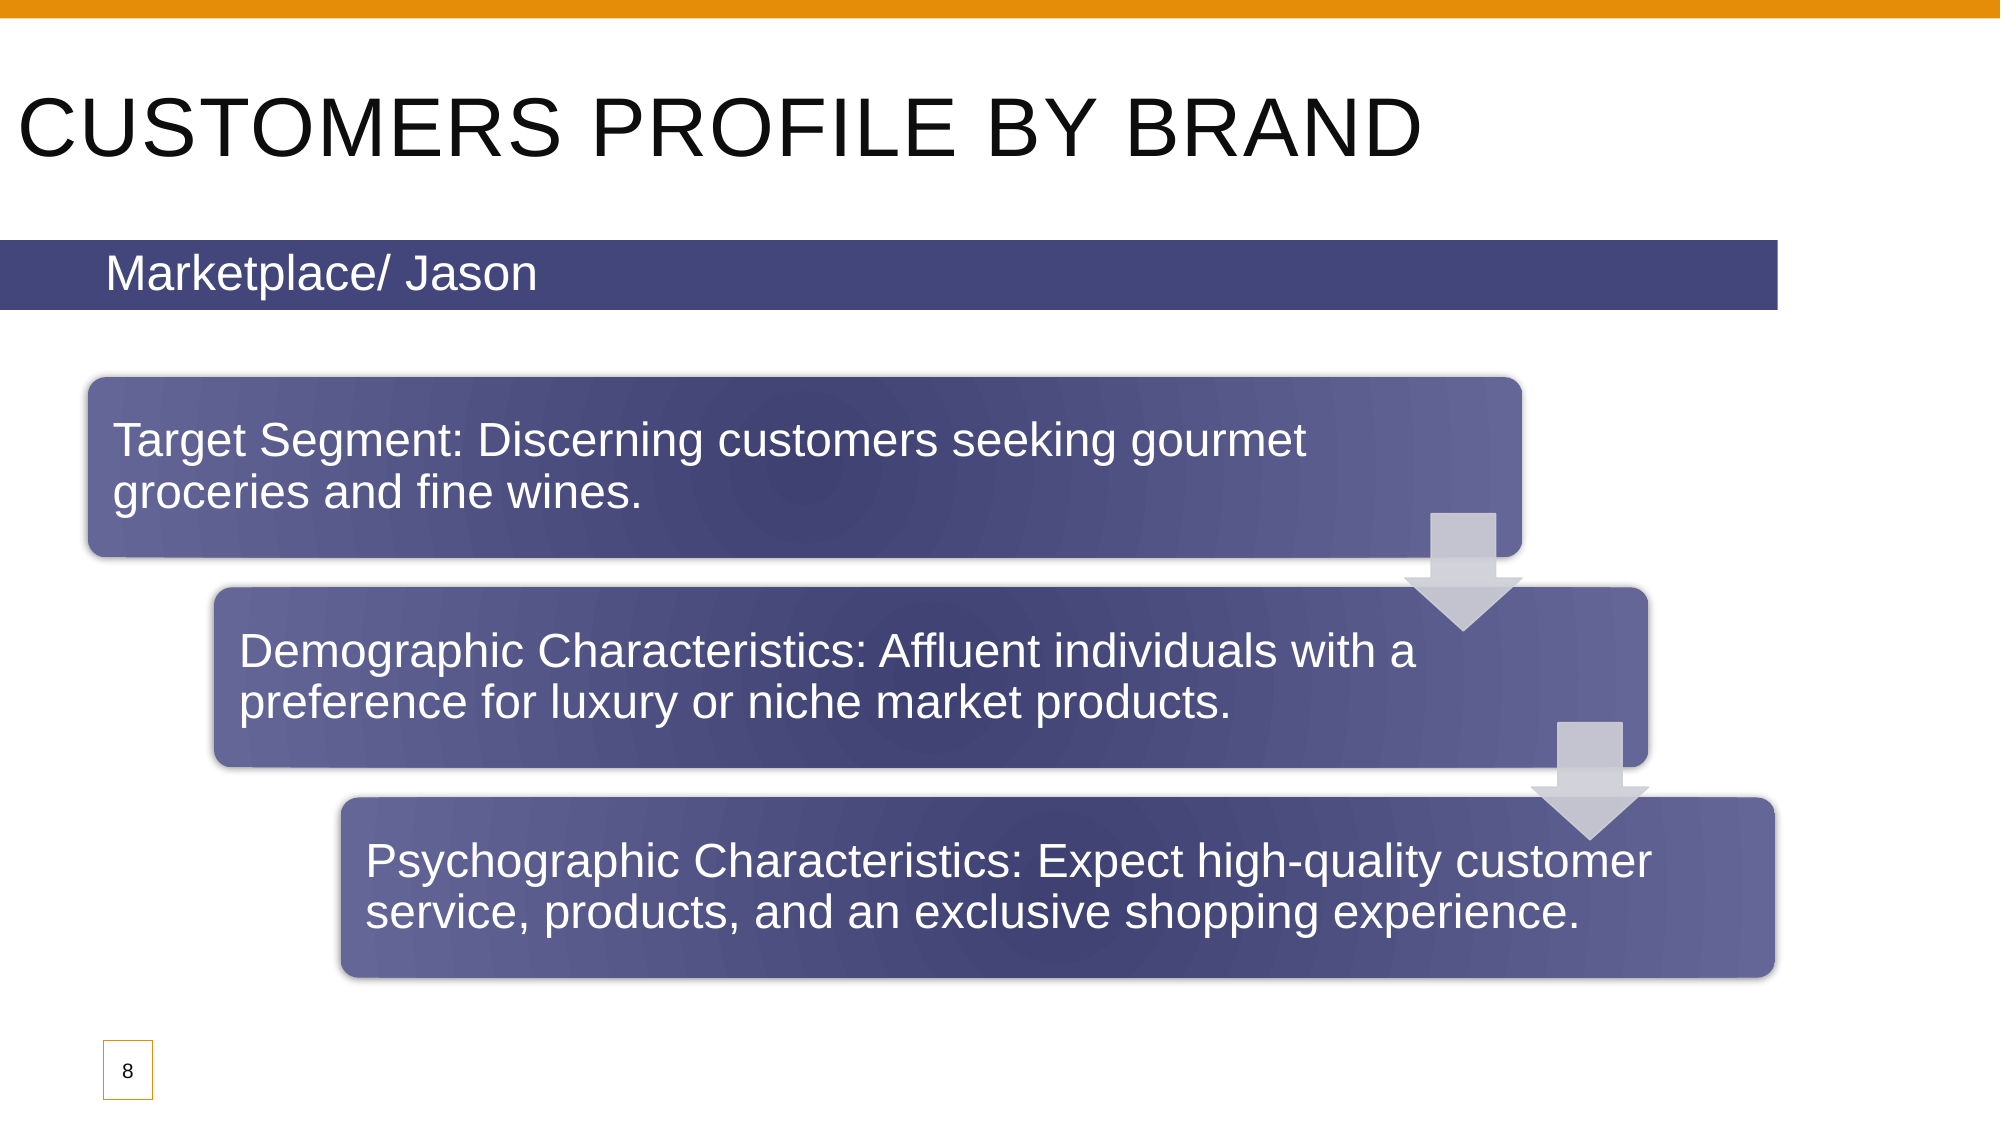

# Customers profile by brand
Marketplace/ Jason
Target Segment: Discerning customers seeking gourmet groceries and fine wines.
Demographic Characteristics: Affluent individuals with a preference for luxury or niche market products.
Psychographic Characteristics: Expect high-quality customer service, products, and an exclusive shopping experience.

8